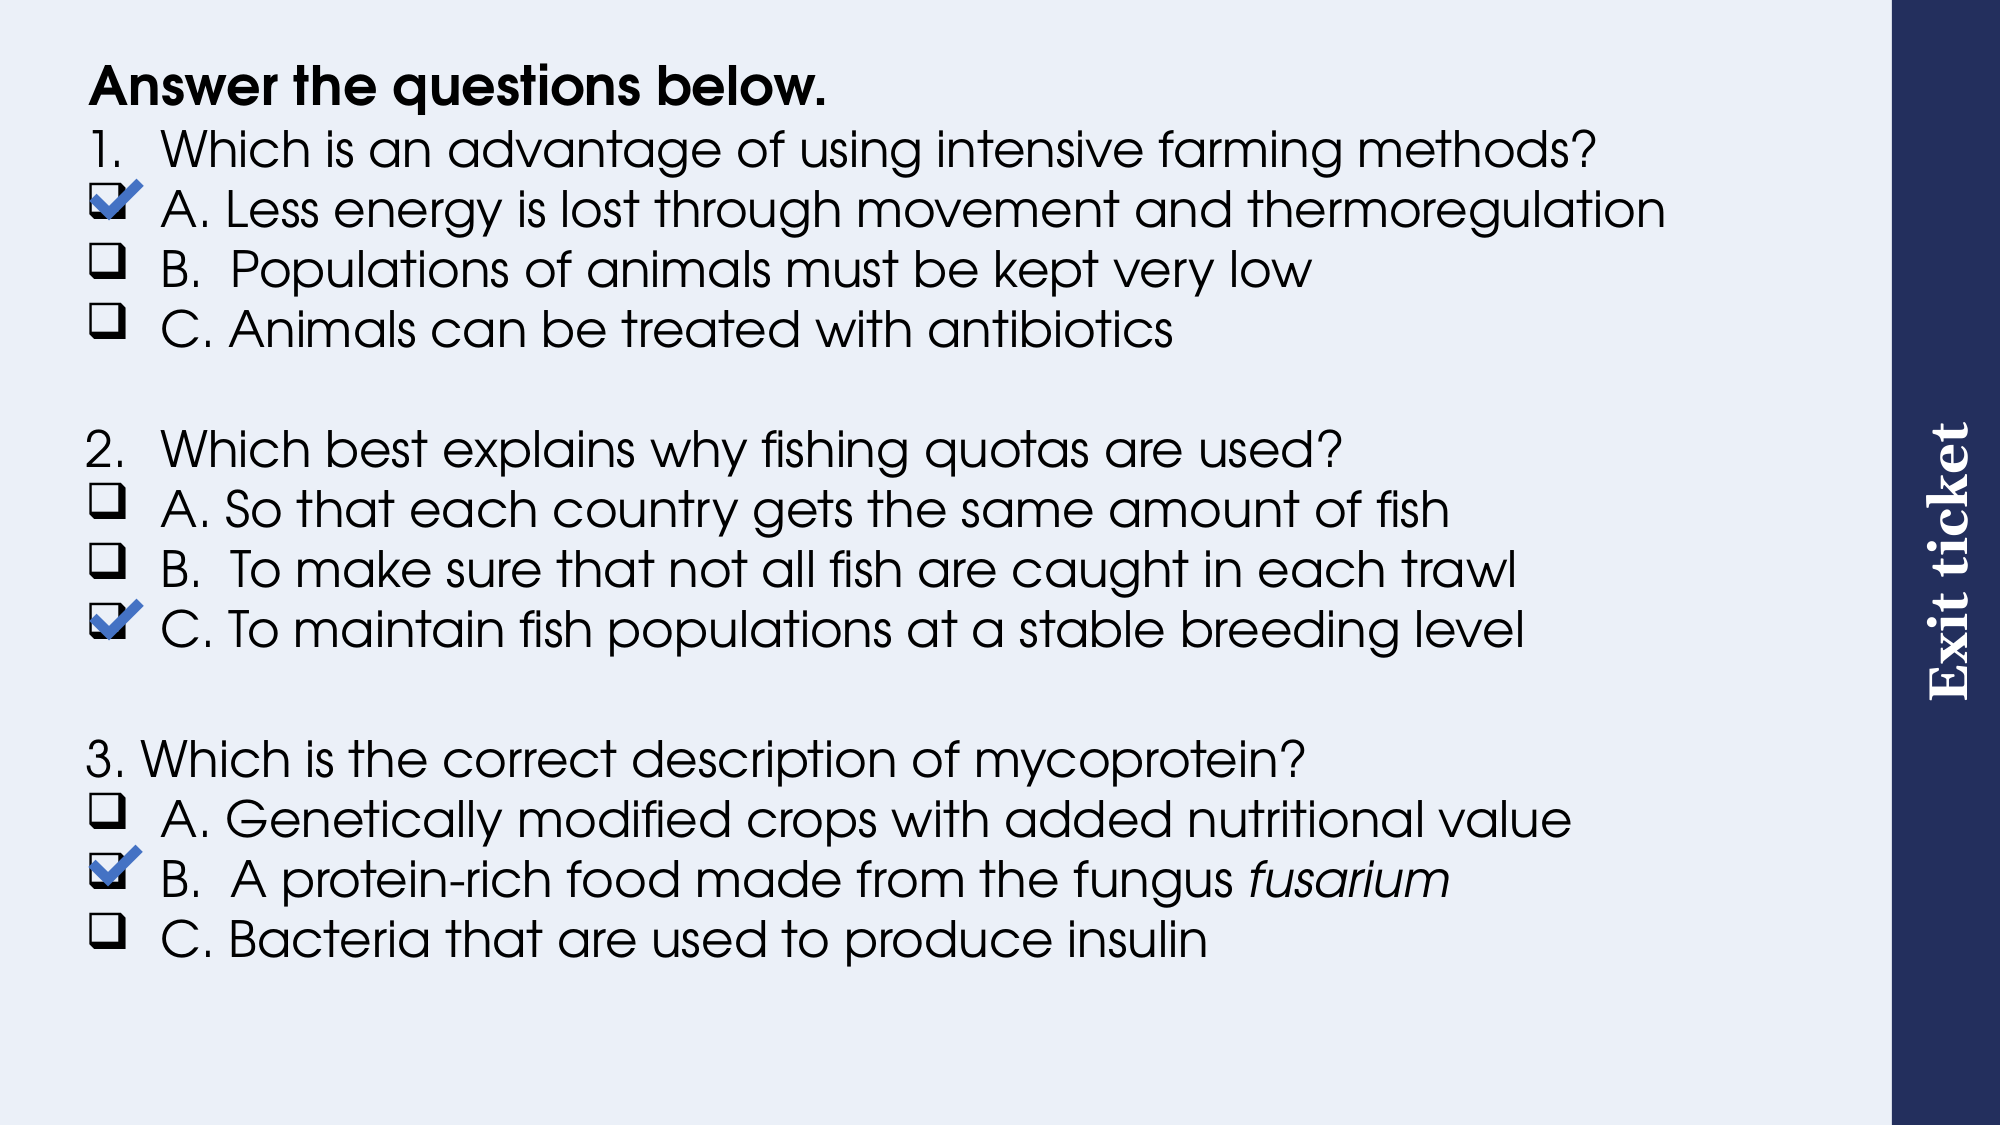

# Answer the questions below.
Which is an advantage of using intensive farming methods?
A. Less energy is lost through movement and thermoregulation
B.  Populations of animals must be kept very low
C. Animals can be treated with antibiotics

2. 	Which best explains why fishing quotas are used?
A. So that each country gets the same amount of fish
B.  To make sure that not all fish are caught in each trawl
C. To maintain fish populations at a stable breeding level

3. Which is the correct description of mycoprotein?
A. Genetically modified crops with added nutritional value
B.  A protein-rich food made from the fungus fusarium
C. Bacteria that are used to produce insulin

✓
✓
✓